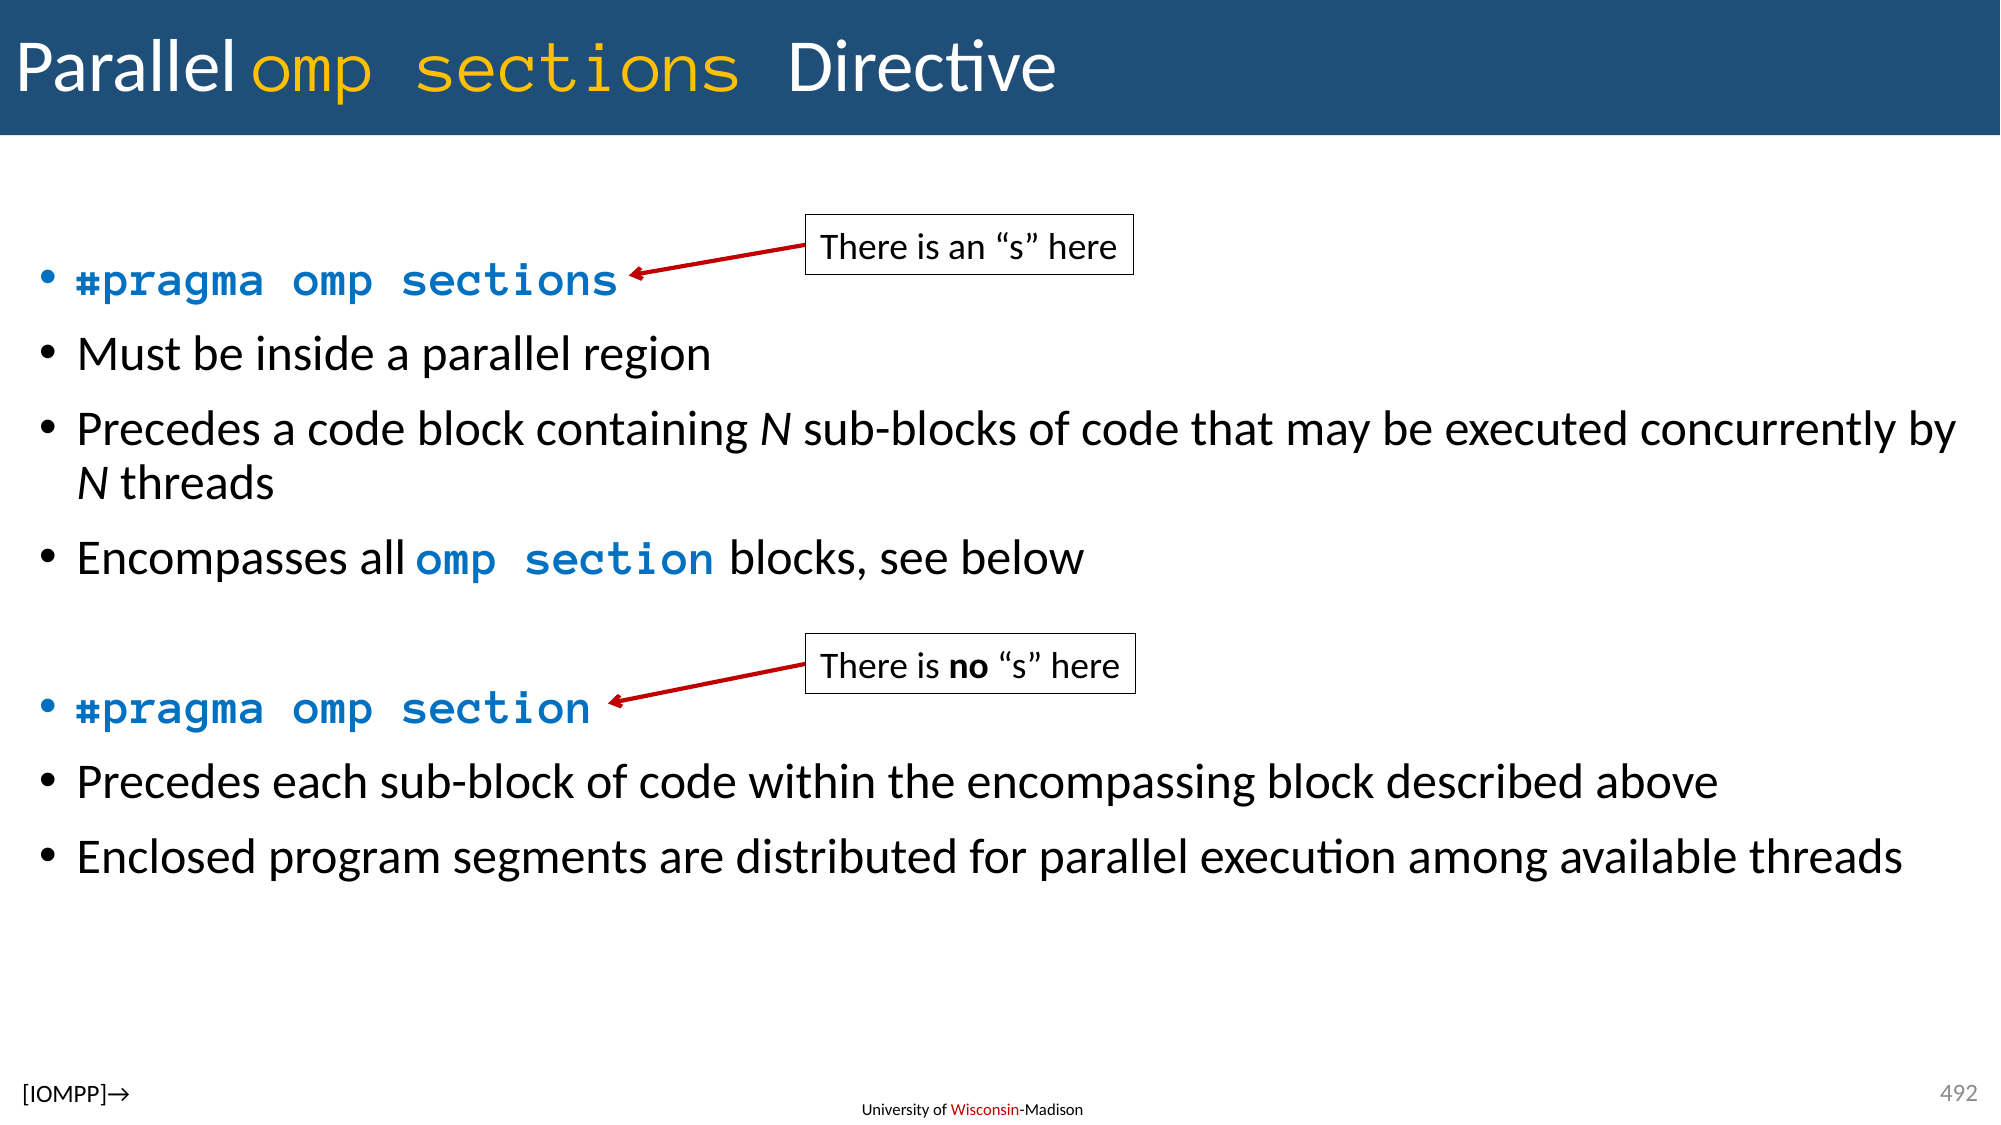

# Parallel omp sections Directive
There is an “s” here
#pragma omp sections
Must be inside a parallel region
Precedes a code block containing N sub-blocks of code that may be executed concurrently by N threads
Encompasses all omp section blocks, see below

#pragma omp section
Precedes each sub-block of code within the encompassing block described above
Enclosed program segments are distributed for parallel execution among available threads
There is no “s” here
[IOMPP]→
492